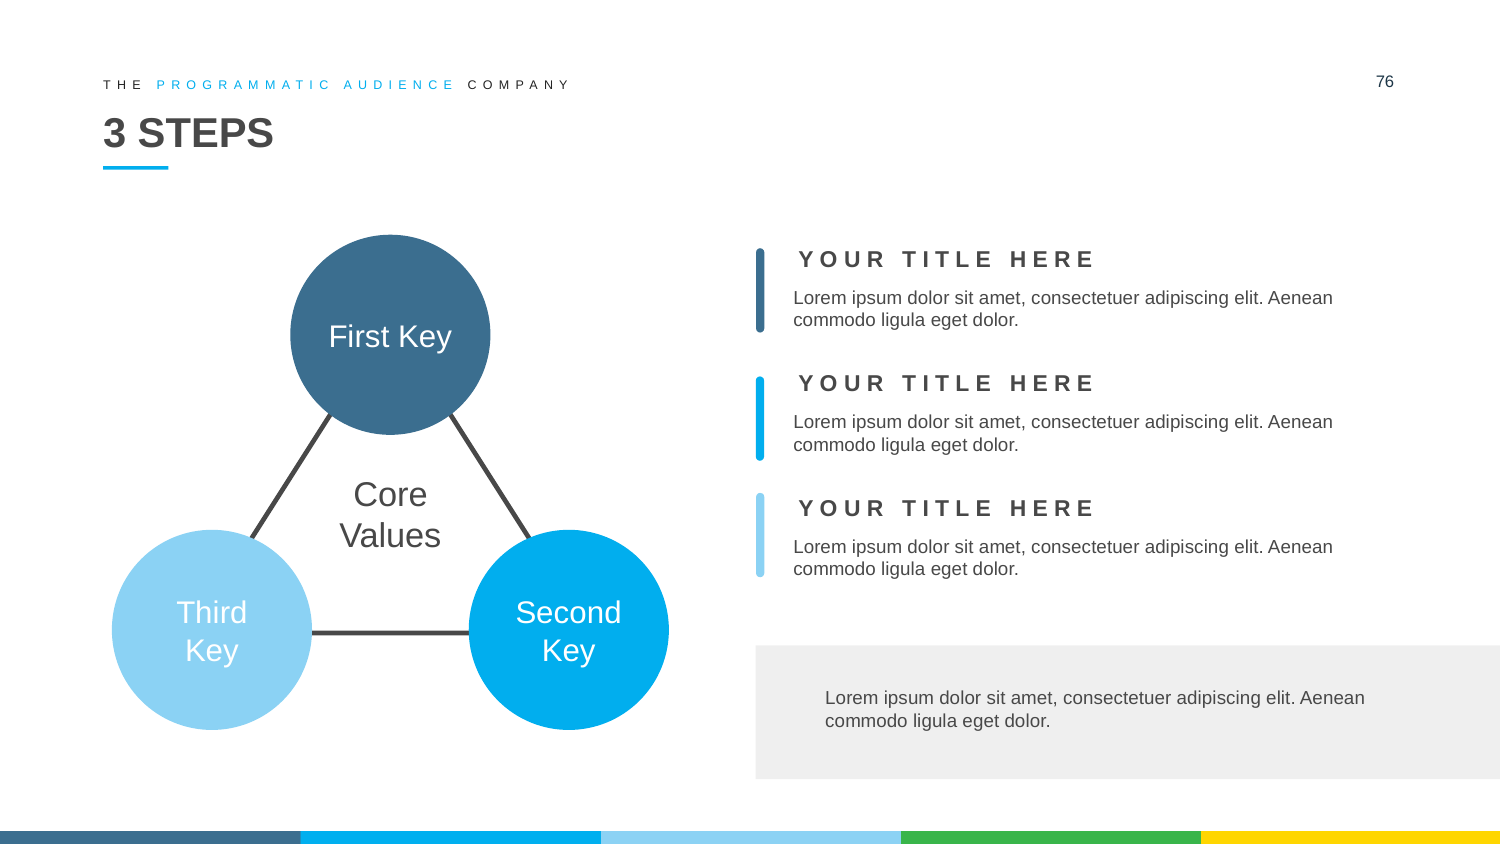

76
THE PROGRAMMATIC AUDIENCE COMPANY
# 3 STEPS
First Key

Core Values
Third
Key
Second
Key
YOUR TITLE HERE

Lorem ipsum dolor sit amet, consectetuer adipiscing elit. Aenean commodo ligula eget dolor.
YOUR TITLE HERE

Lorem ipsum dolor sit amet, consectetuer adipiscing elit. Aenean commodo ligula eget dolor.
YOUR TITLE HERE

Lorem ipsum dolor sit amet, consectetuer adipiscing elit. Aenean commodo ligula eget dolor.

Lorem ipsum dolor sit amet, consectetuer adipiscing elit. Aenean commodo ligula eget dolor.